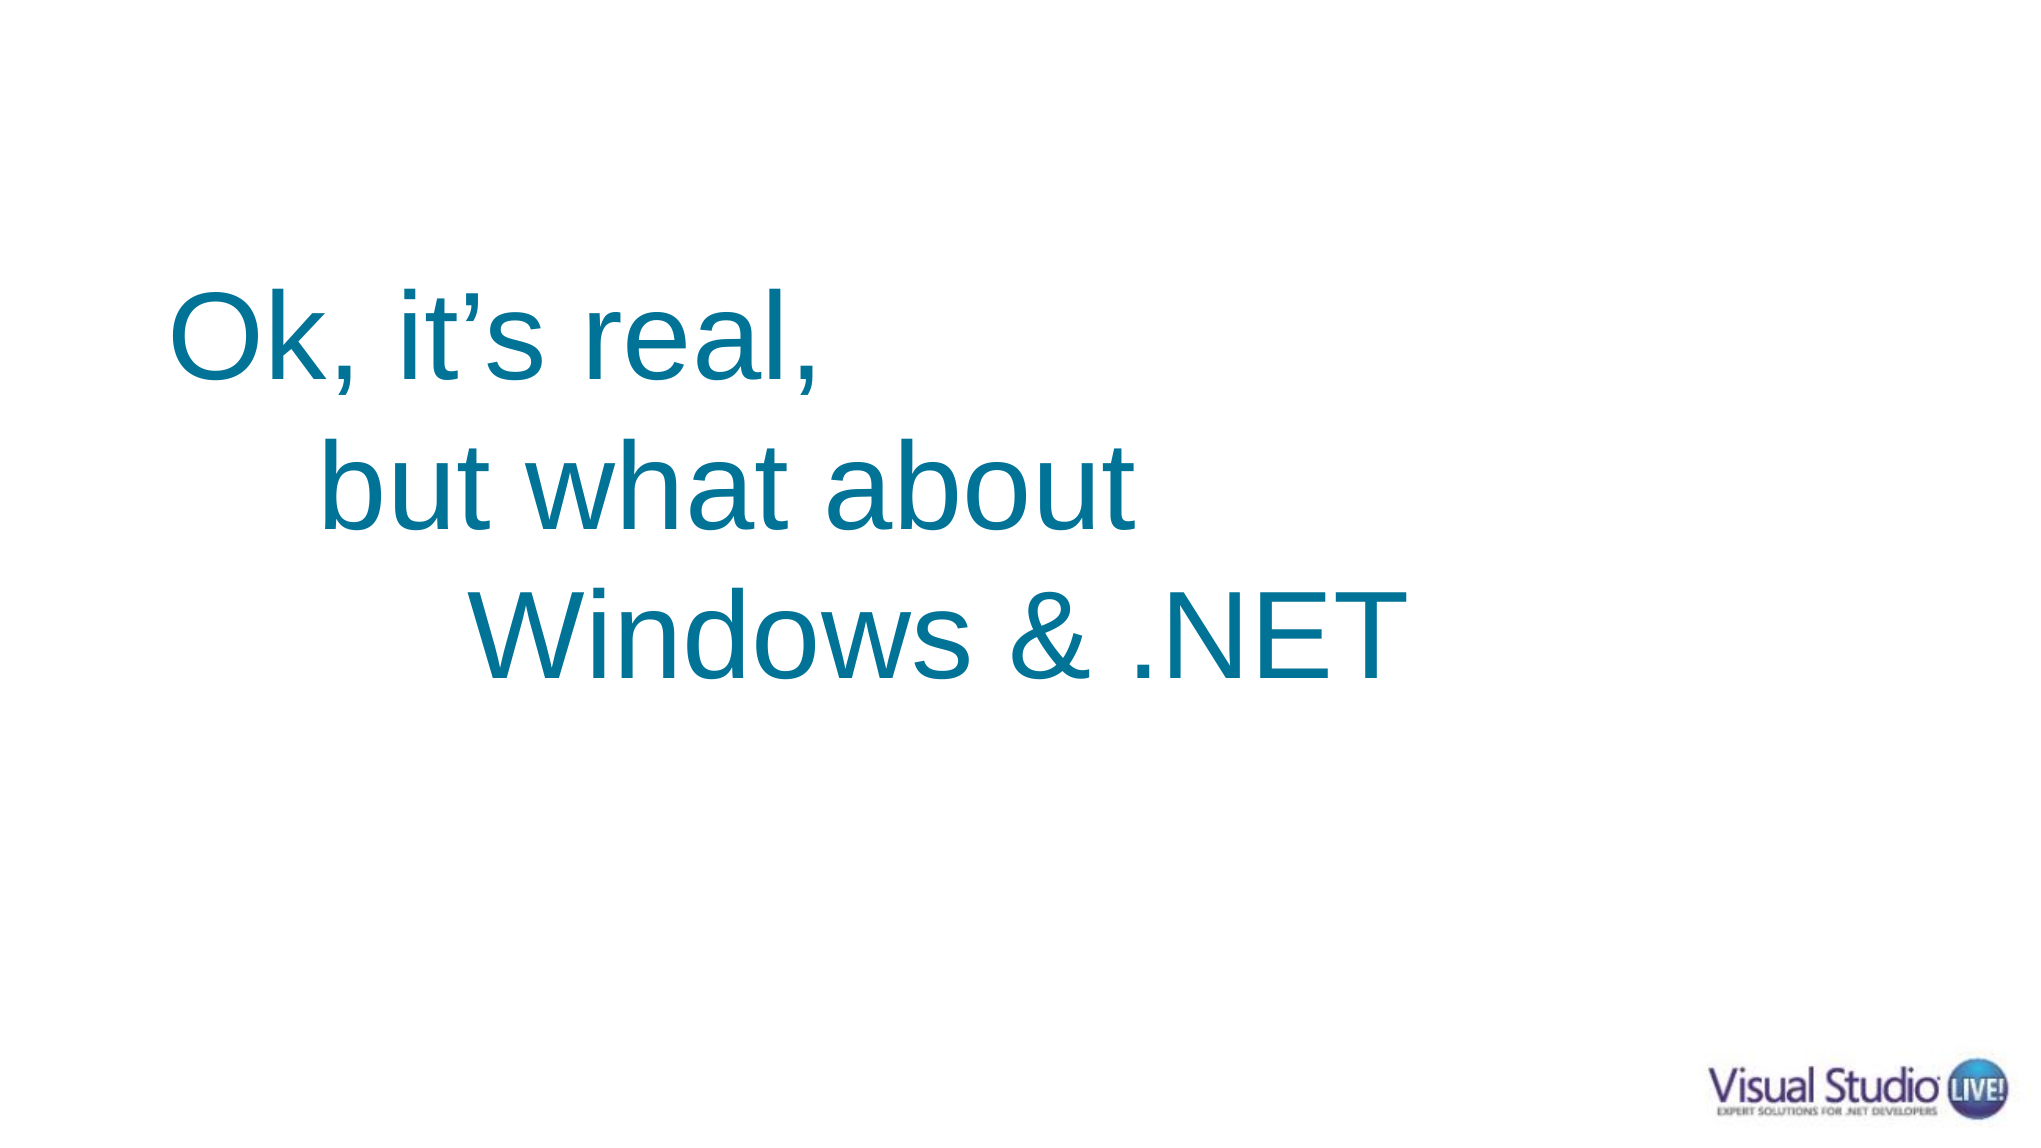

# Ok, it’s real, but what about Windows & .NET